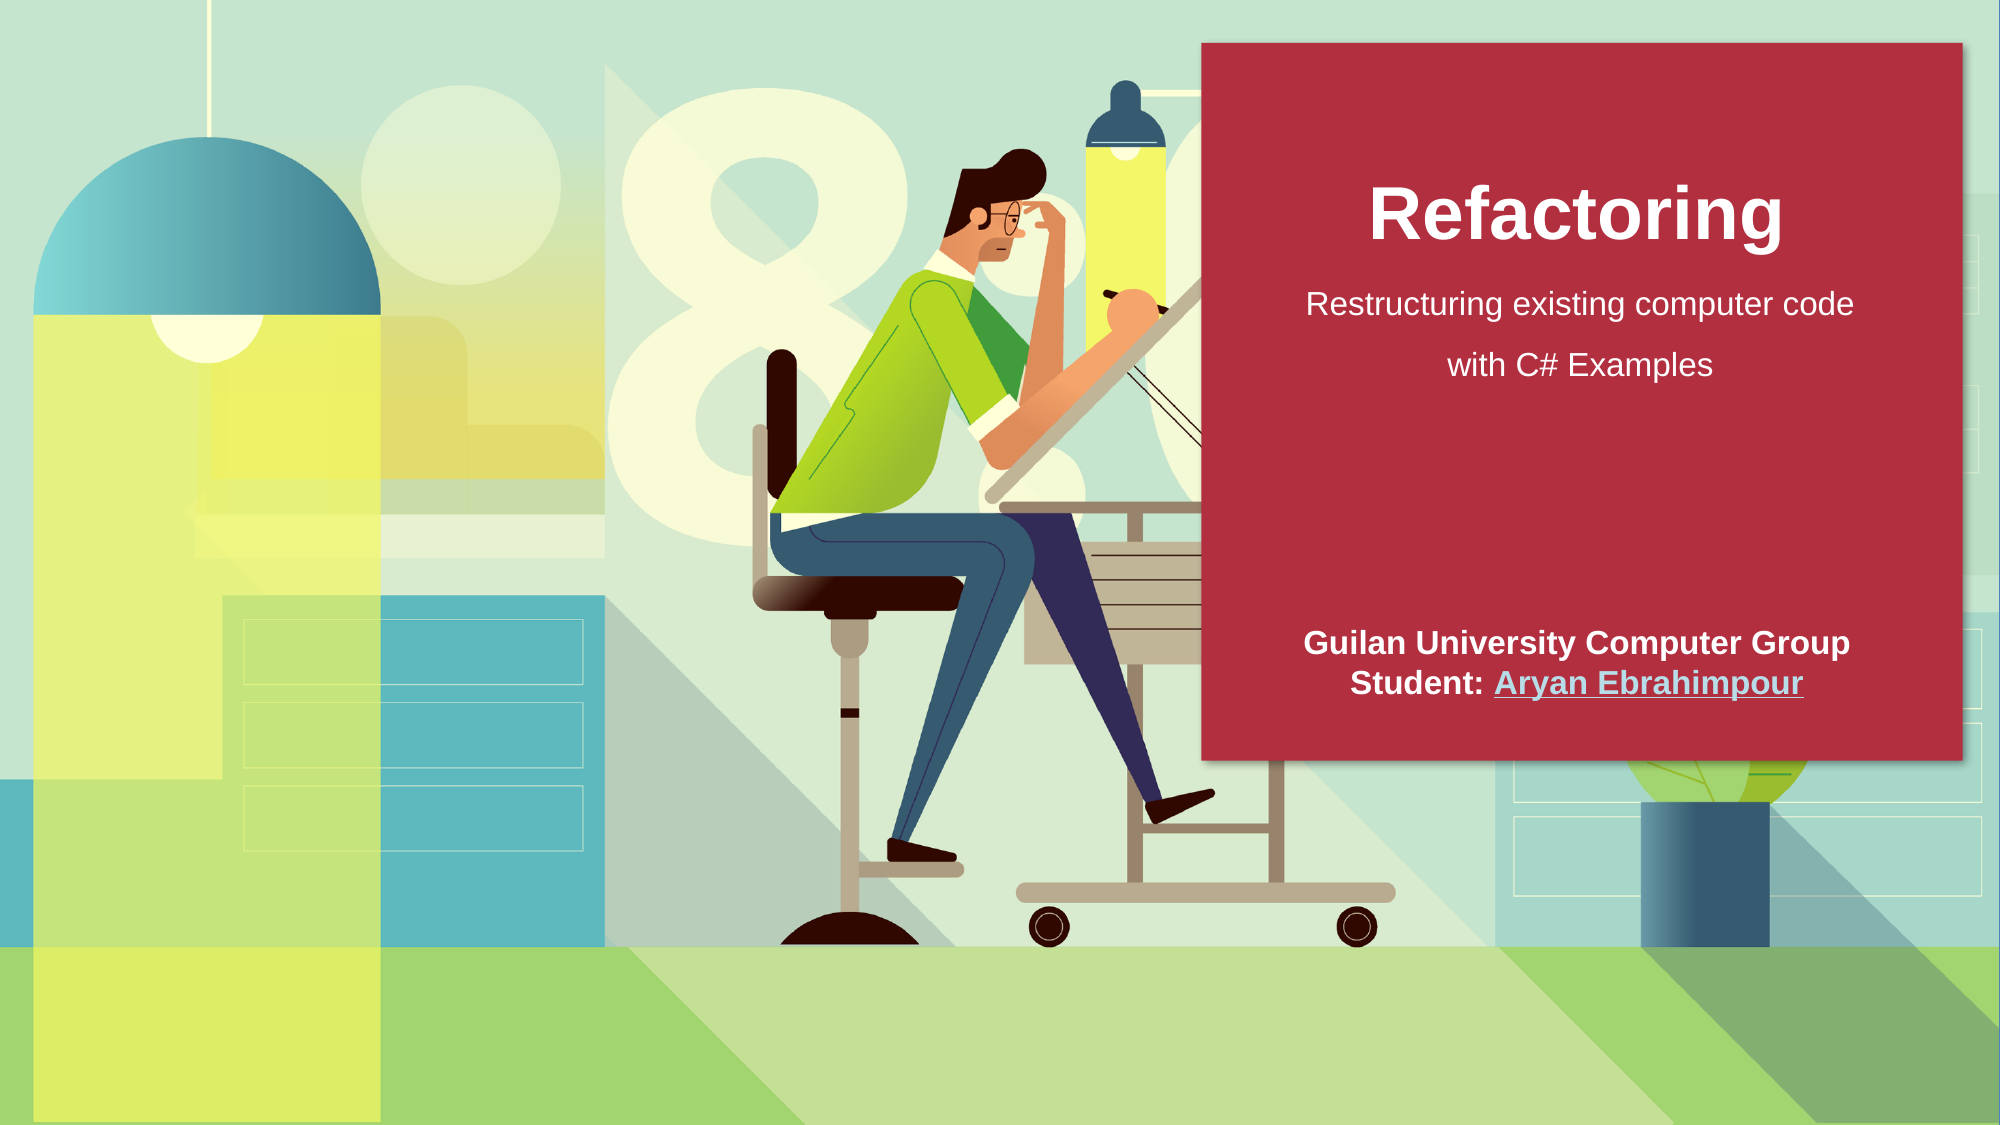

# Refactoring
Restructuring existing computer code
with C# Examples
Guilan University Computer Group
Student: Aryan Ebrahimpour